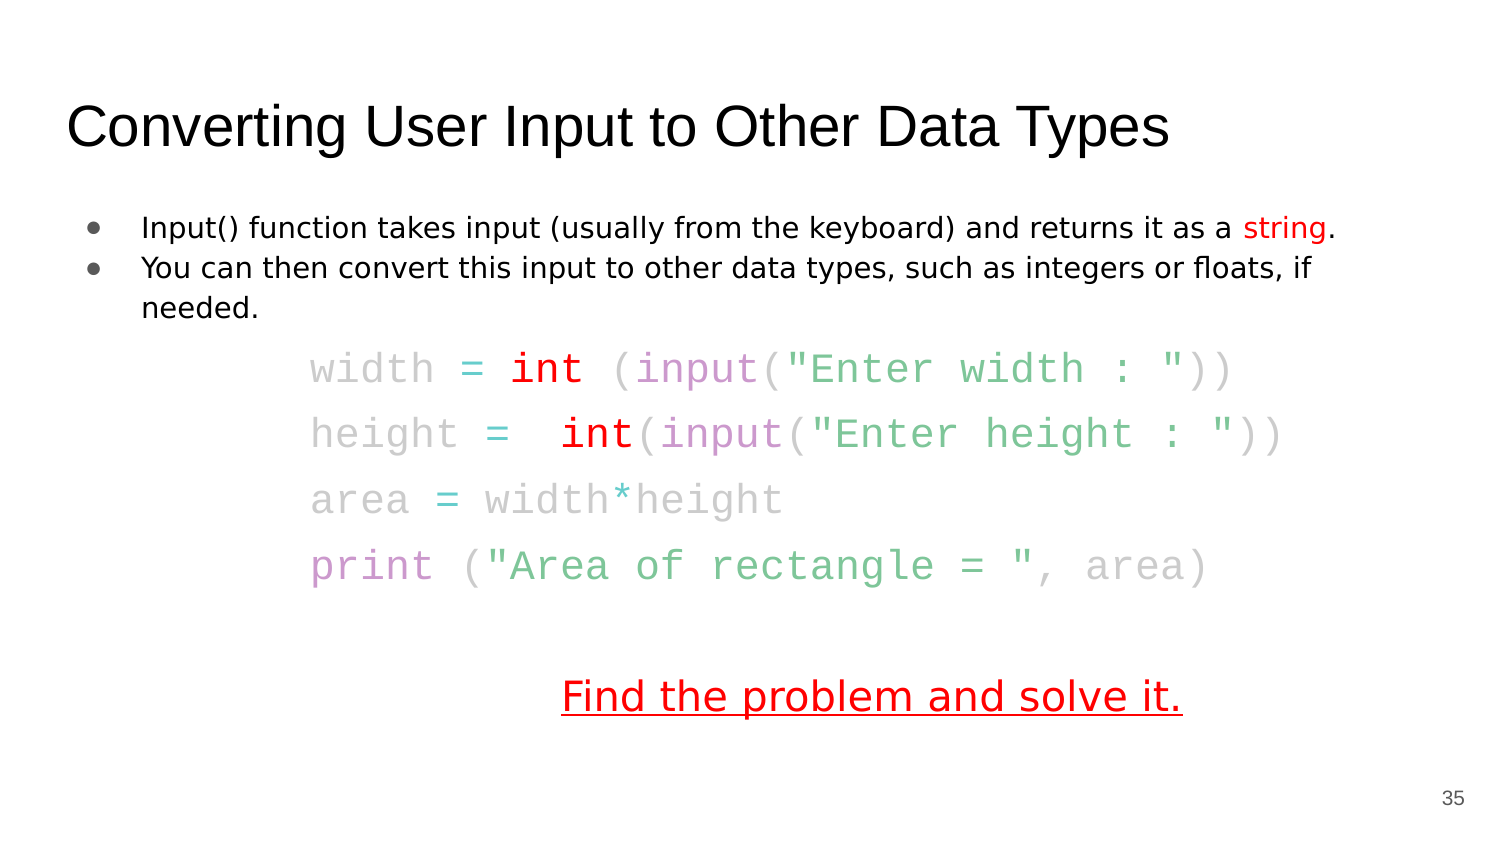

# Converting User Input to Other Data Types
Input() function takes input (usually from the keyboard) and returns it as a string.
You can then convert this input to other data types, such as integers or floats, if needed.
width = int (input("Enter width : "))
height =  int(input("Enter height : "))
area = width*height
print ("Area of rectangle = ", area)

Find the problem and solve it.
35